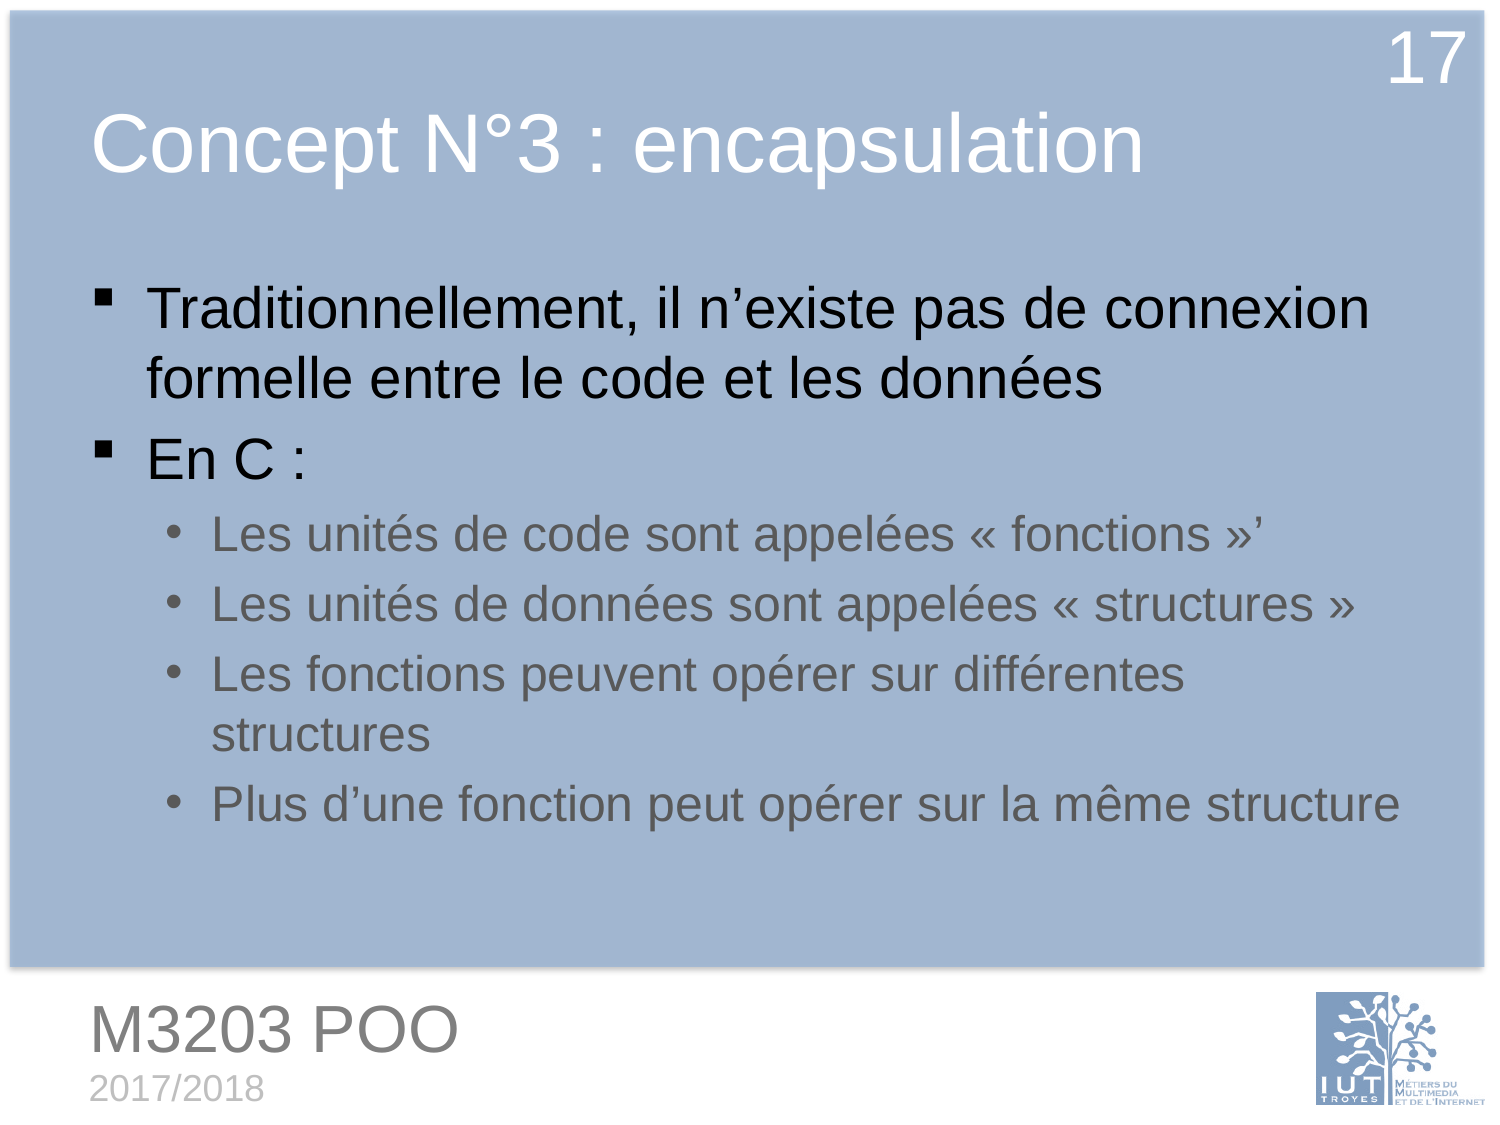

17
# Concept N°3 : encapsulation
Traditionnellement, il n’existe pas de connexion formelle entre le code et les données
En C :
Les unités de code sont appelées « fonctions »’
Les unités de données sont appelées « structures »
Les fonctions peuvent opérer sur différentes structures
Plus d’une fonction peut opérer sur la même structure